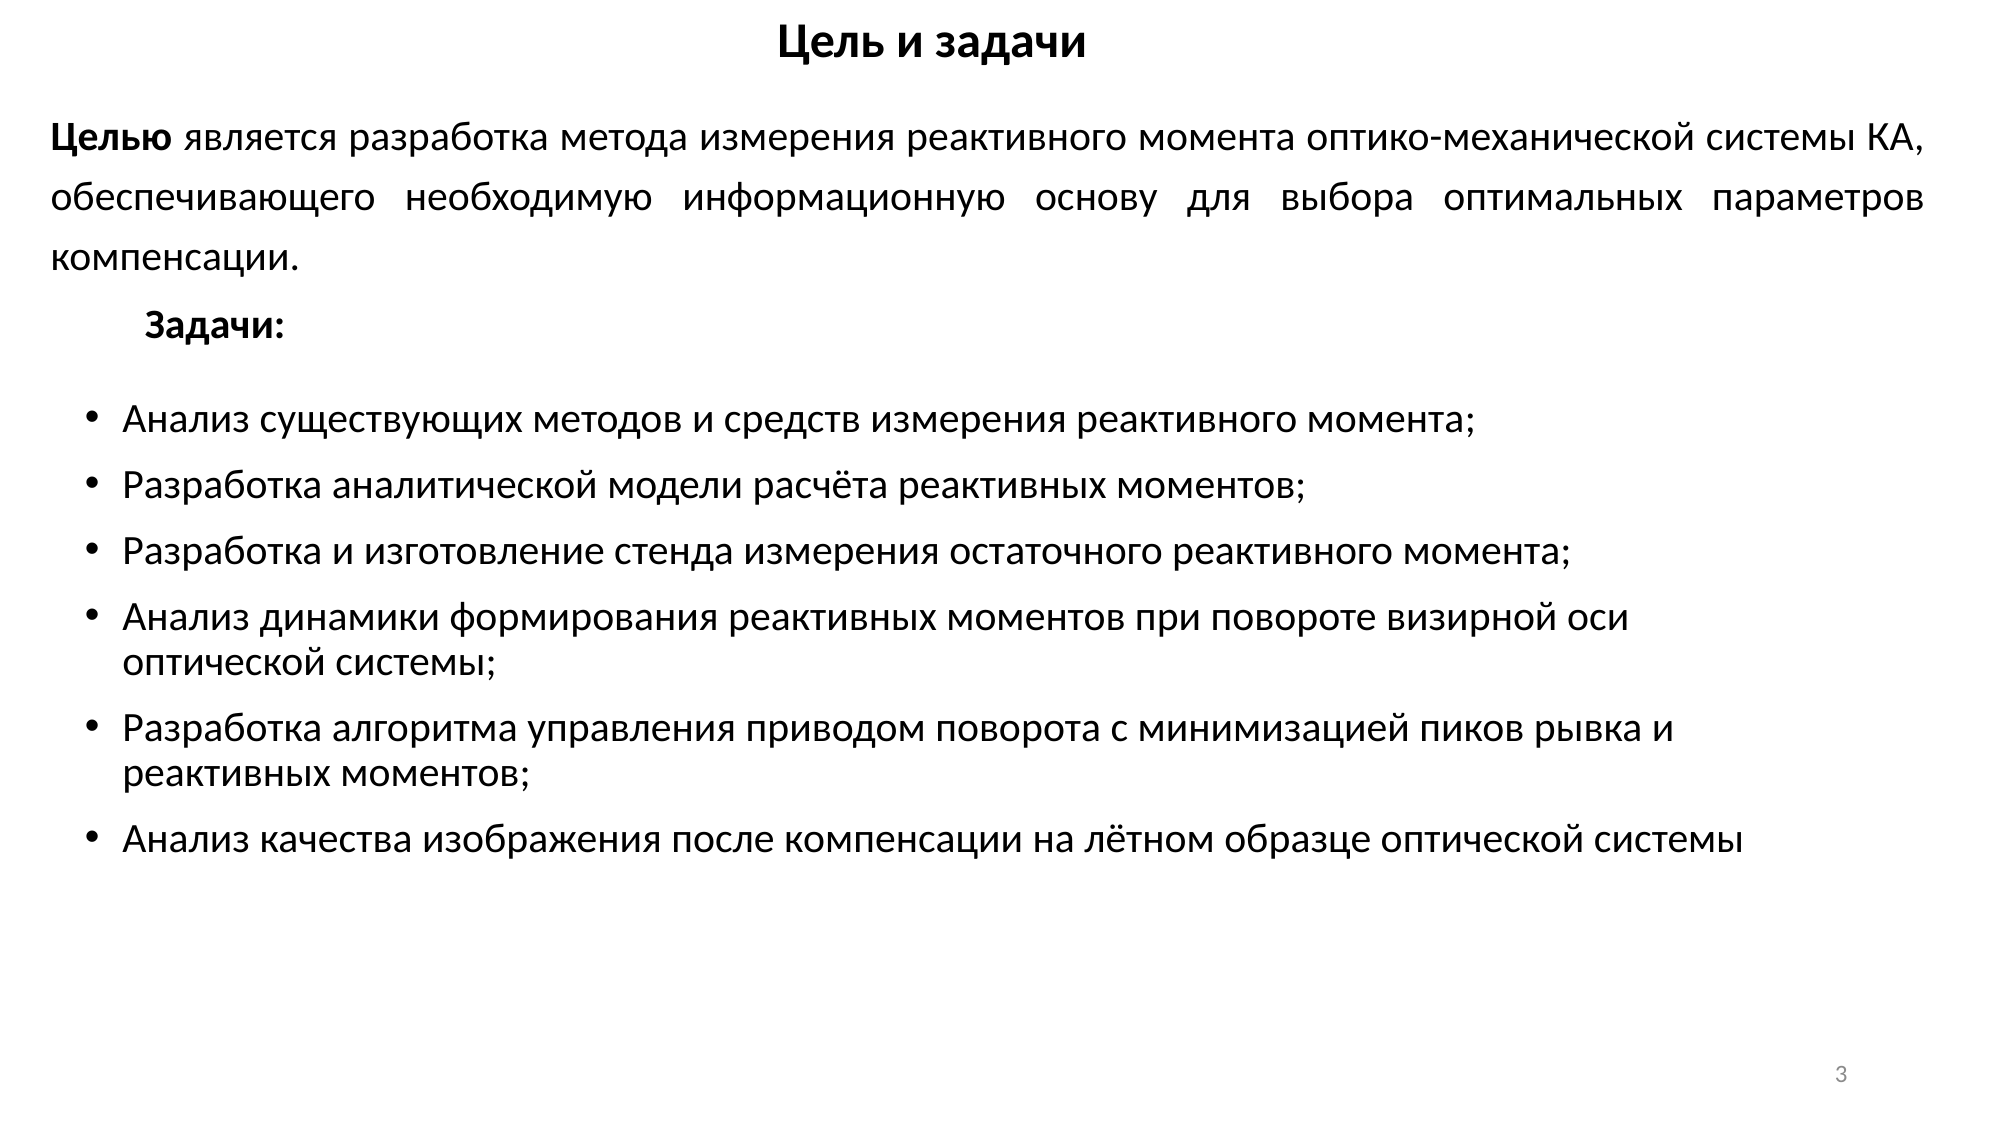

Цель и задачи
Целью является разработка метода измерения реактивного момента оптико-механической системы КА, обеспечивающего необходимую информационную основу для выбора оптимальных параметров компенсации.
Задачи:
Анализ существующих методов и средств измерения реактивного момента;
Разработка аналитической модели расчёта реактивных моментов;
Разработка и изготовление стенда измерения остаточного реактивного момента;
Анализ динамики формирования реактивных моментов при повороте визирной оси оптической системы;
Разработка алгоритма управления приводом поворота с минимизацией пиков рывка и реактивных моментов;
Анализ качества изображения после компенсации на лётном образце оптической системы

3